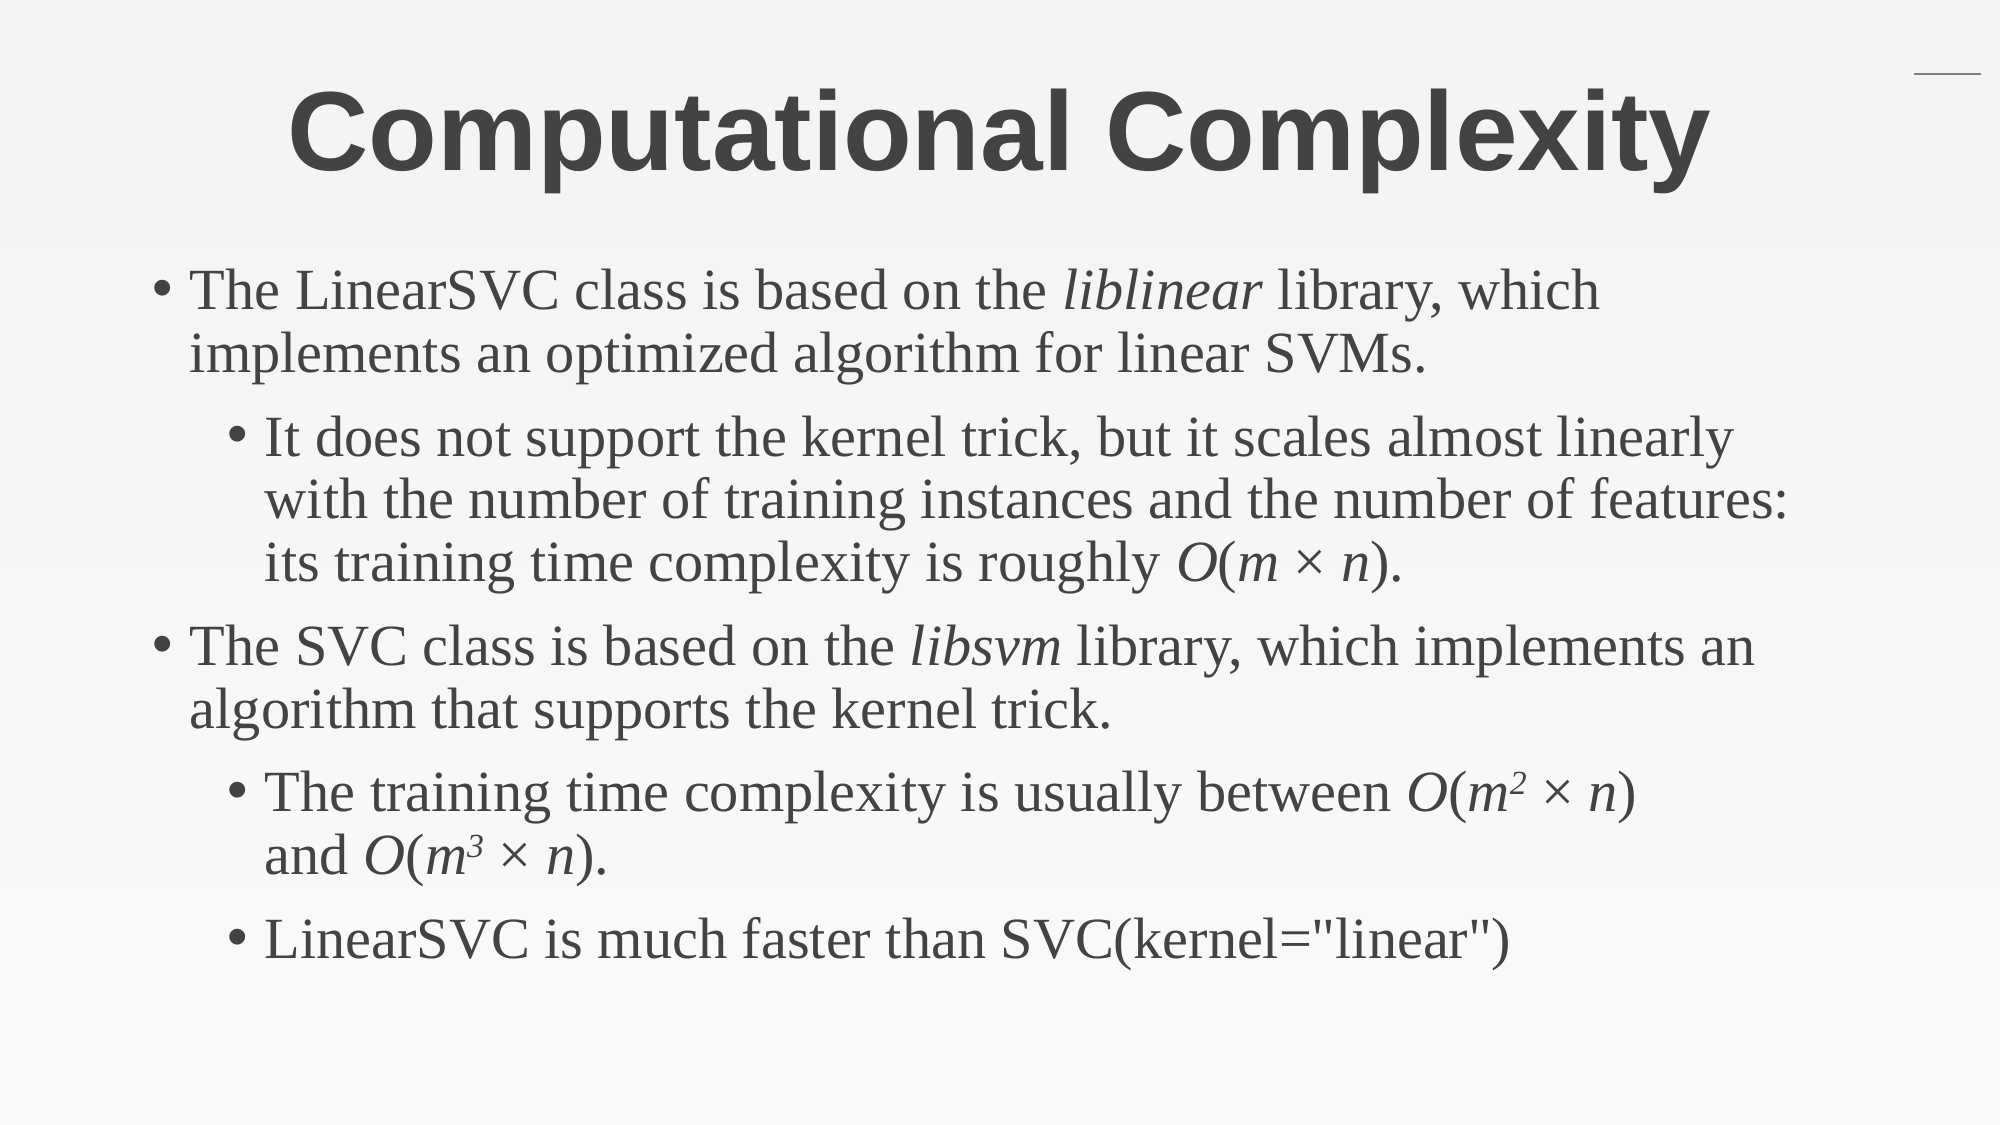

# Computational Complexity
The LinearSVC class is based on the liblinear library, which implements an optimized algorithm for linear SVMs.
It does not support the kernel trick, but it scales almost linearly with the number of training instances and the number of features: its training time complexity is roughly O(m × n).
The SVC class is based on the libsvm library, which implements an algorithm that supports the kernel trick.
The training time complexity is usually between O(m2 × n) and O(m3 × n).
LinearSVC is much faster than SVC(kernel="linear")